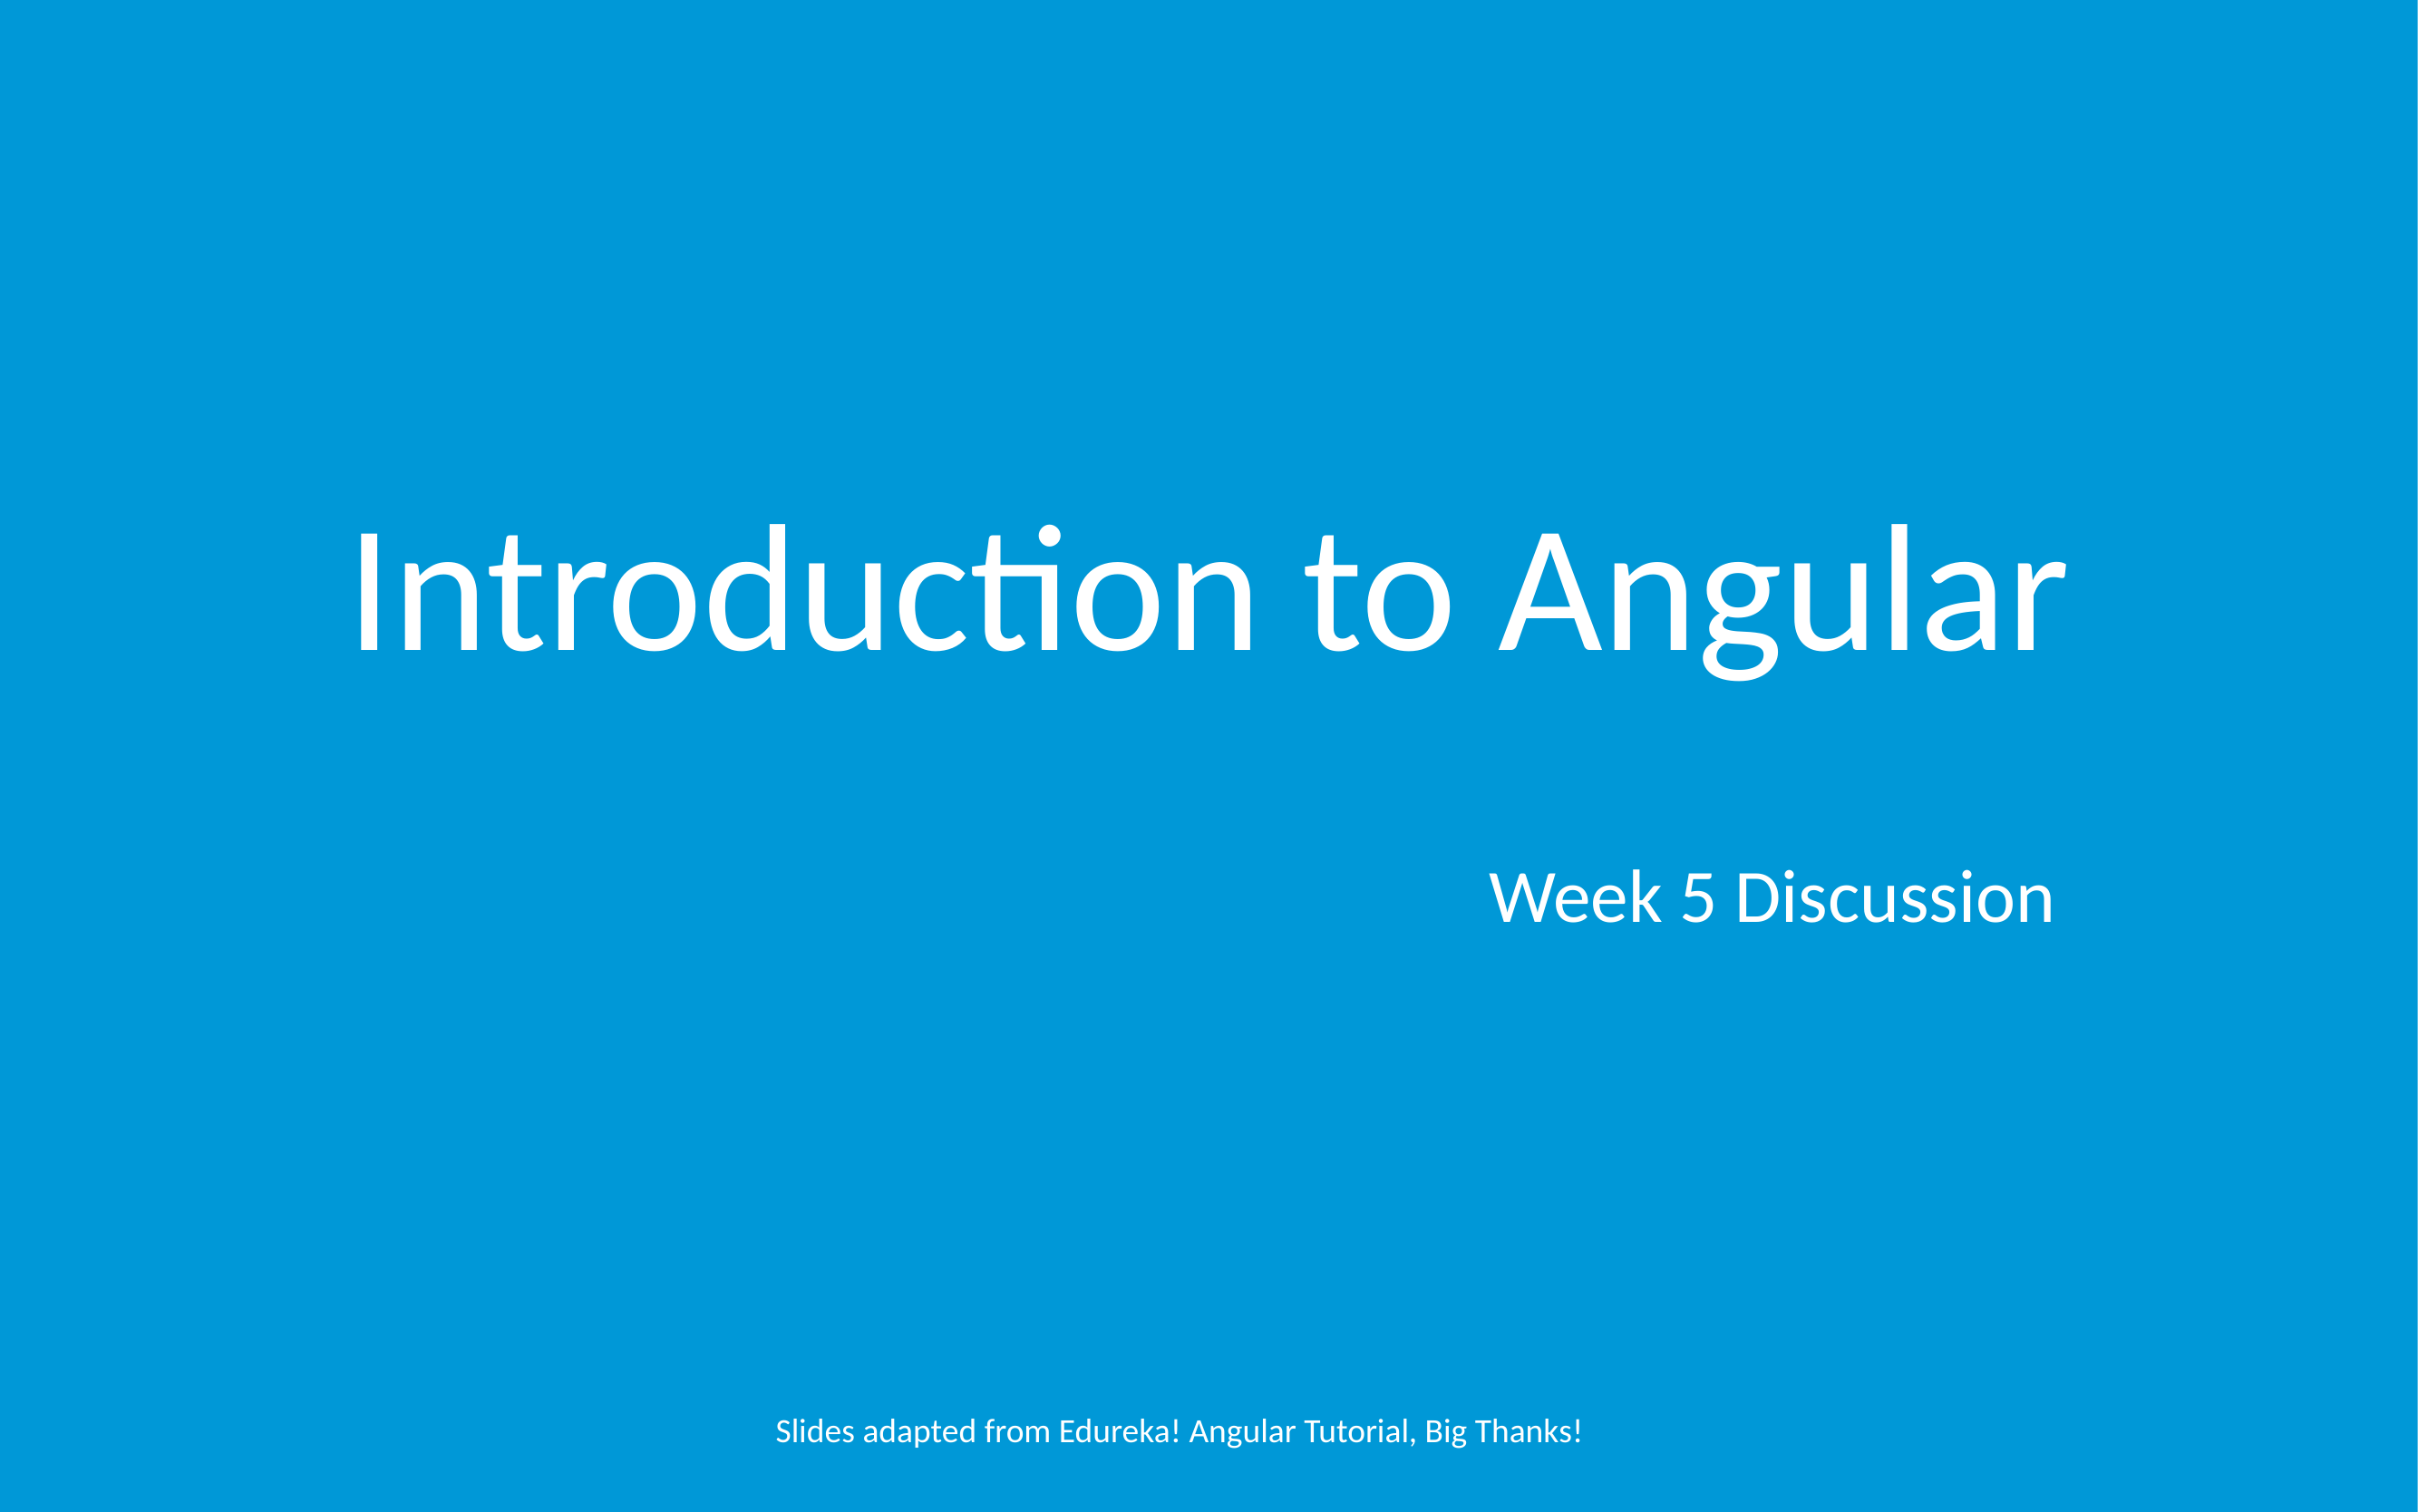

# Introduction to Angular
Week 5 Discussion
Slides adapted from Edureka! Angular Tutorial, Big Thanks!